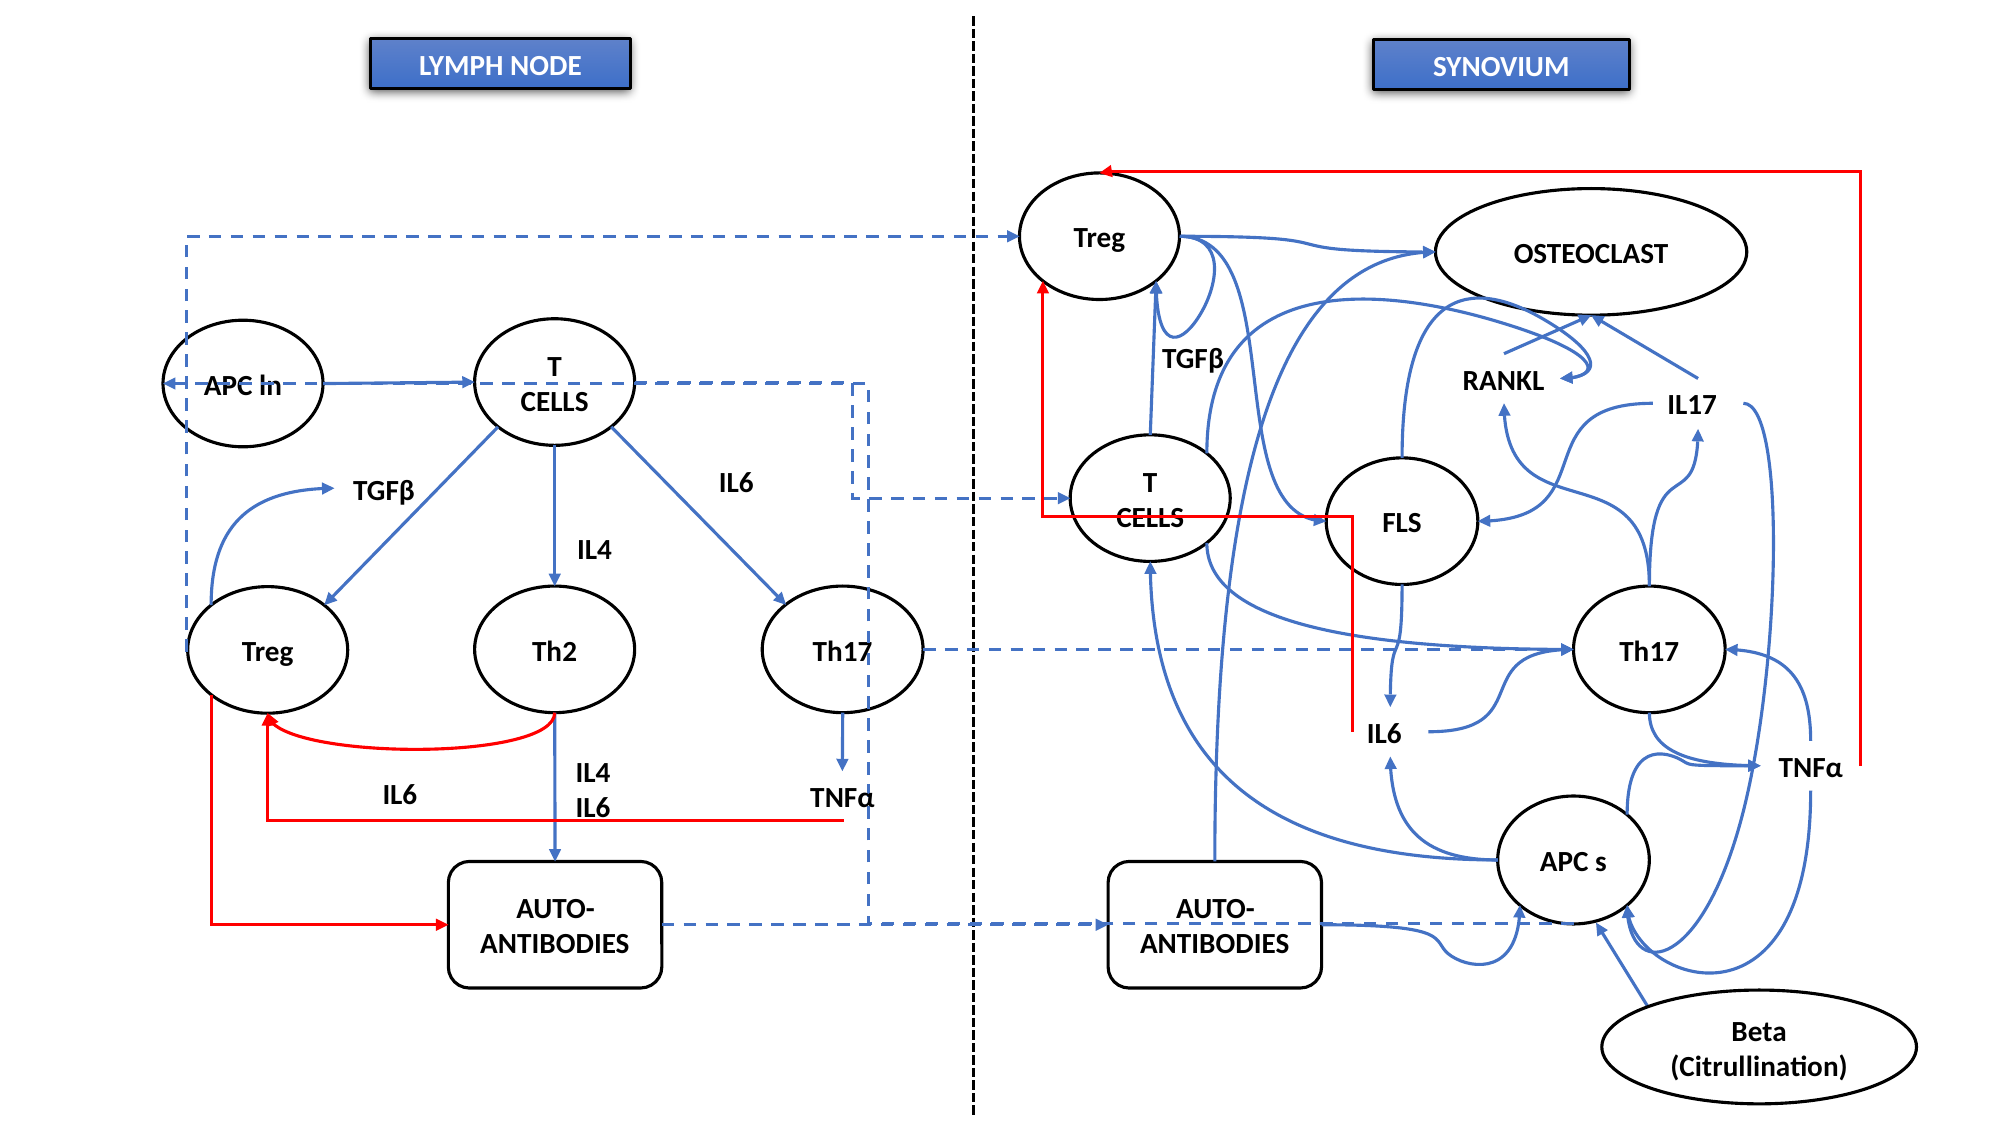

LYMPH NODE
SYNOVIUM
Treg
OSTEOCLAST
T CELLS
APC ln
TGFβ
RANKL
IL17
T CELLS
IL6
FLS
TGFβ
IL4
Th2
Th17
Th17
Treg
IL6
IL4
IL6
TNFα
IL6
TNFα
APC s
AUTO-ANTIBODIES
AUTO-ANTIBODIES
Beta (Citrullination)